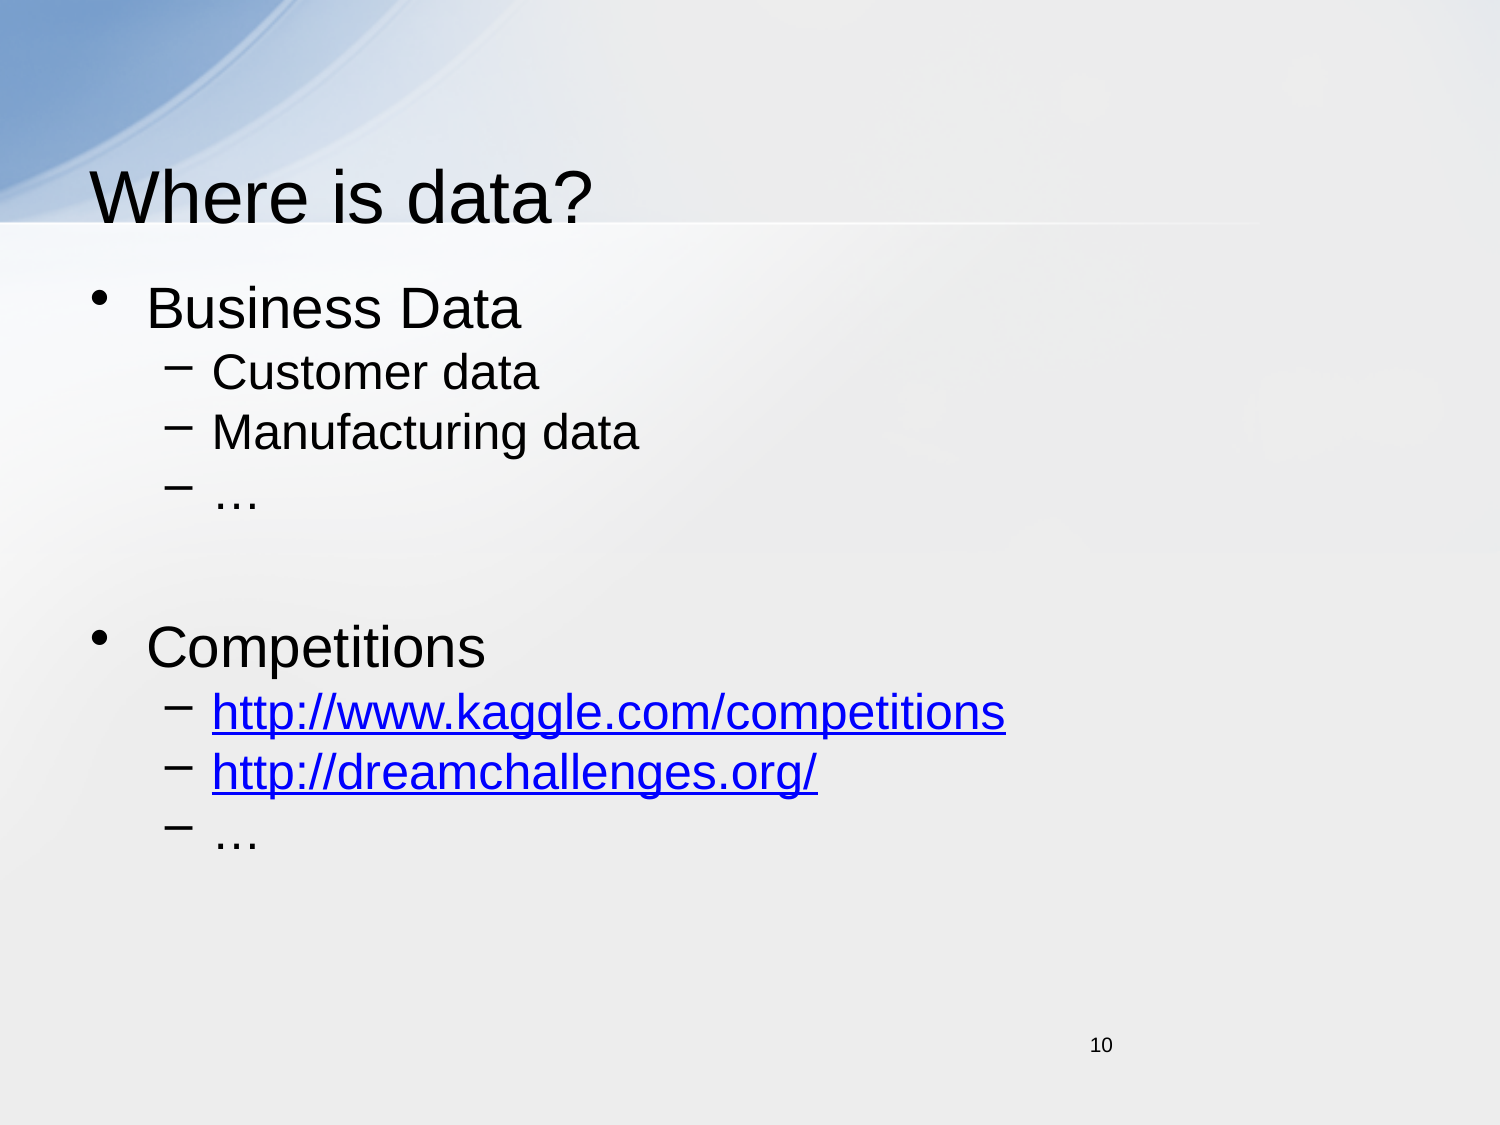

# Where is data?
Business Data
Customer data
Manufacturing data
…

Competitions
http://www.kaggle.com/competitions
http://dreamchallenges.org/
…
10